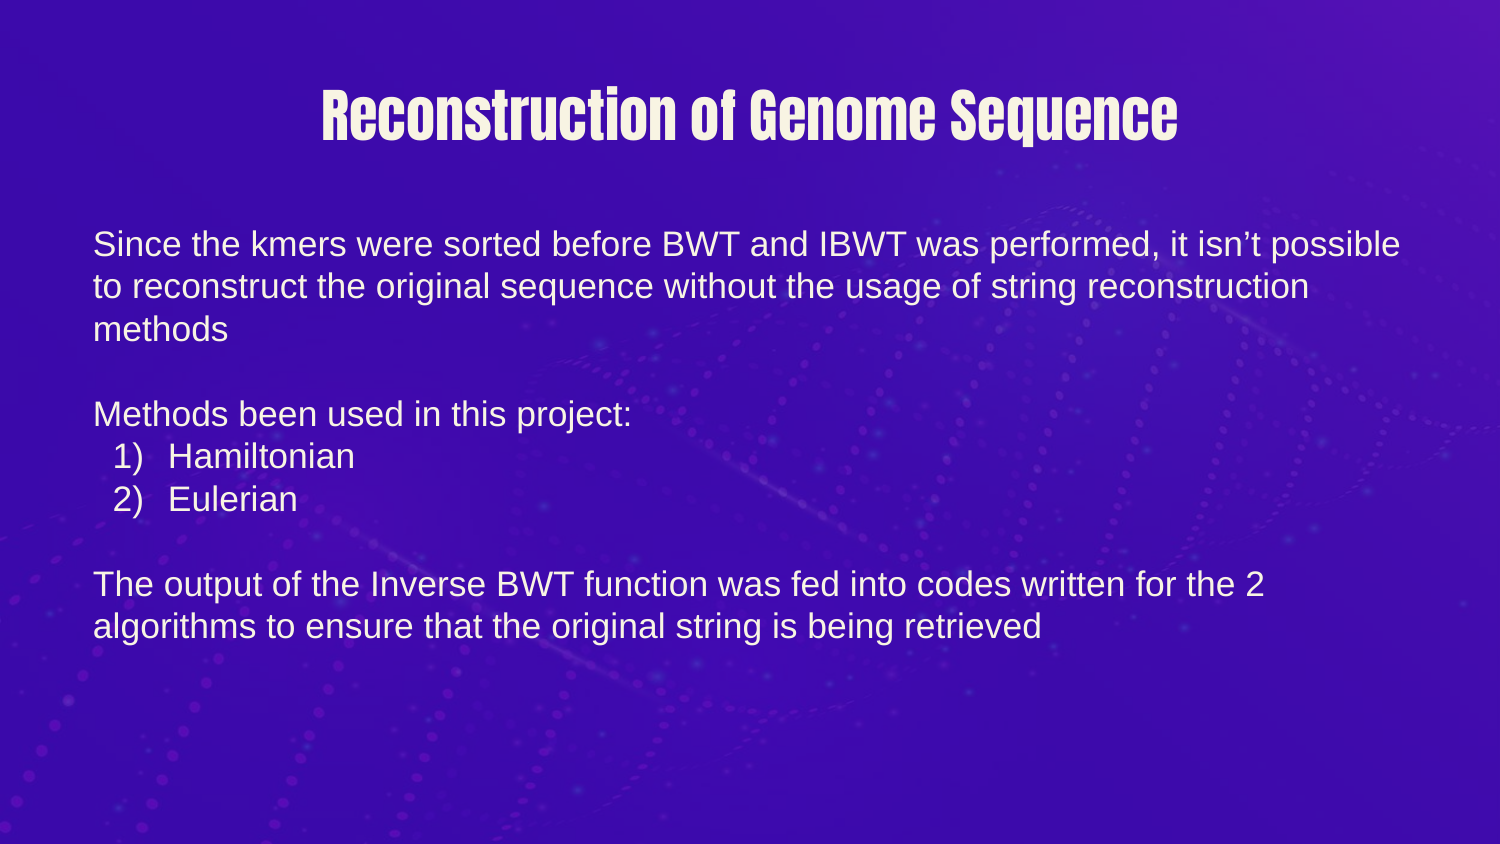

# Reconstruction of Genome Sequence
Since the kmers were sorted before BWT and IBWT was performed, it isn’t possible to reconstruct the original sequence without the usage of string reconstruction methods

Methods been used in this project:
Hamiltonian
Eulerian

The output of the Inverse BWT function was fed into codes written for the 2 algorithms to ensure that the original string is being retrieved